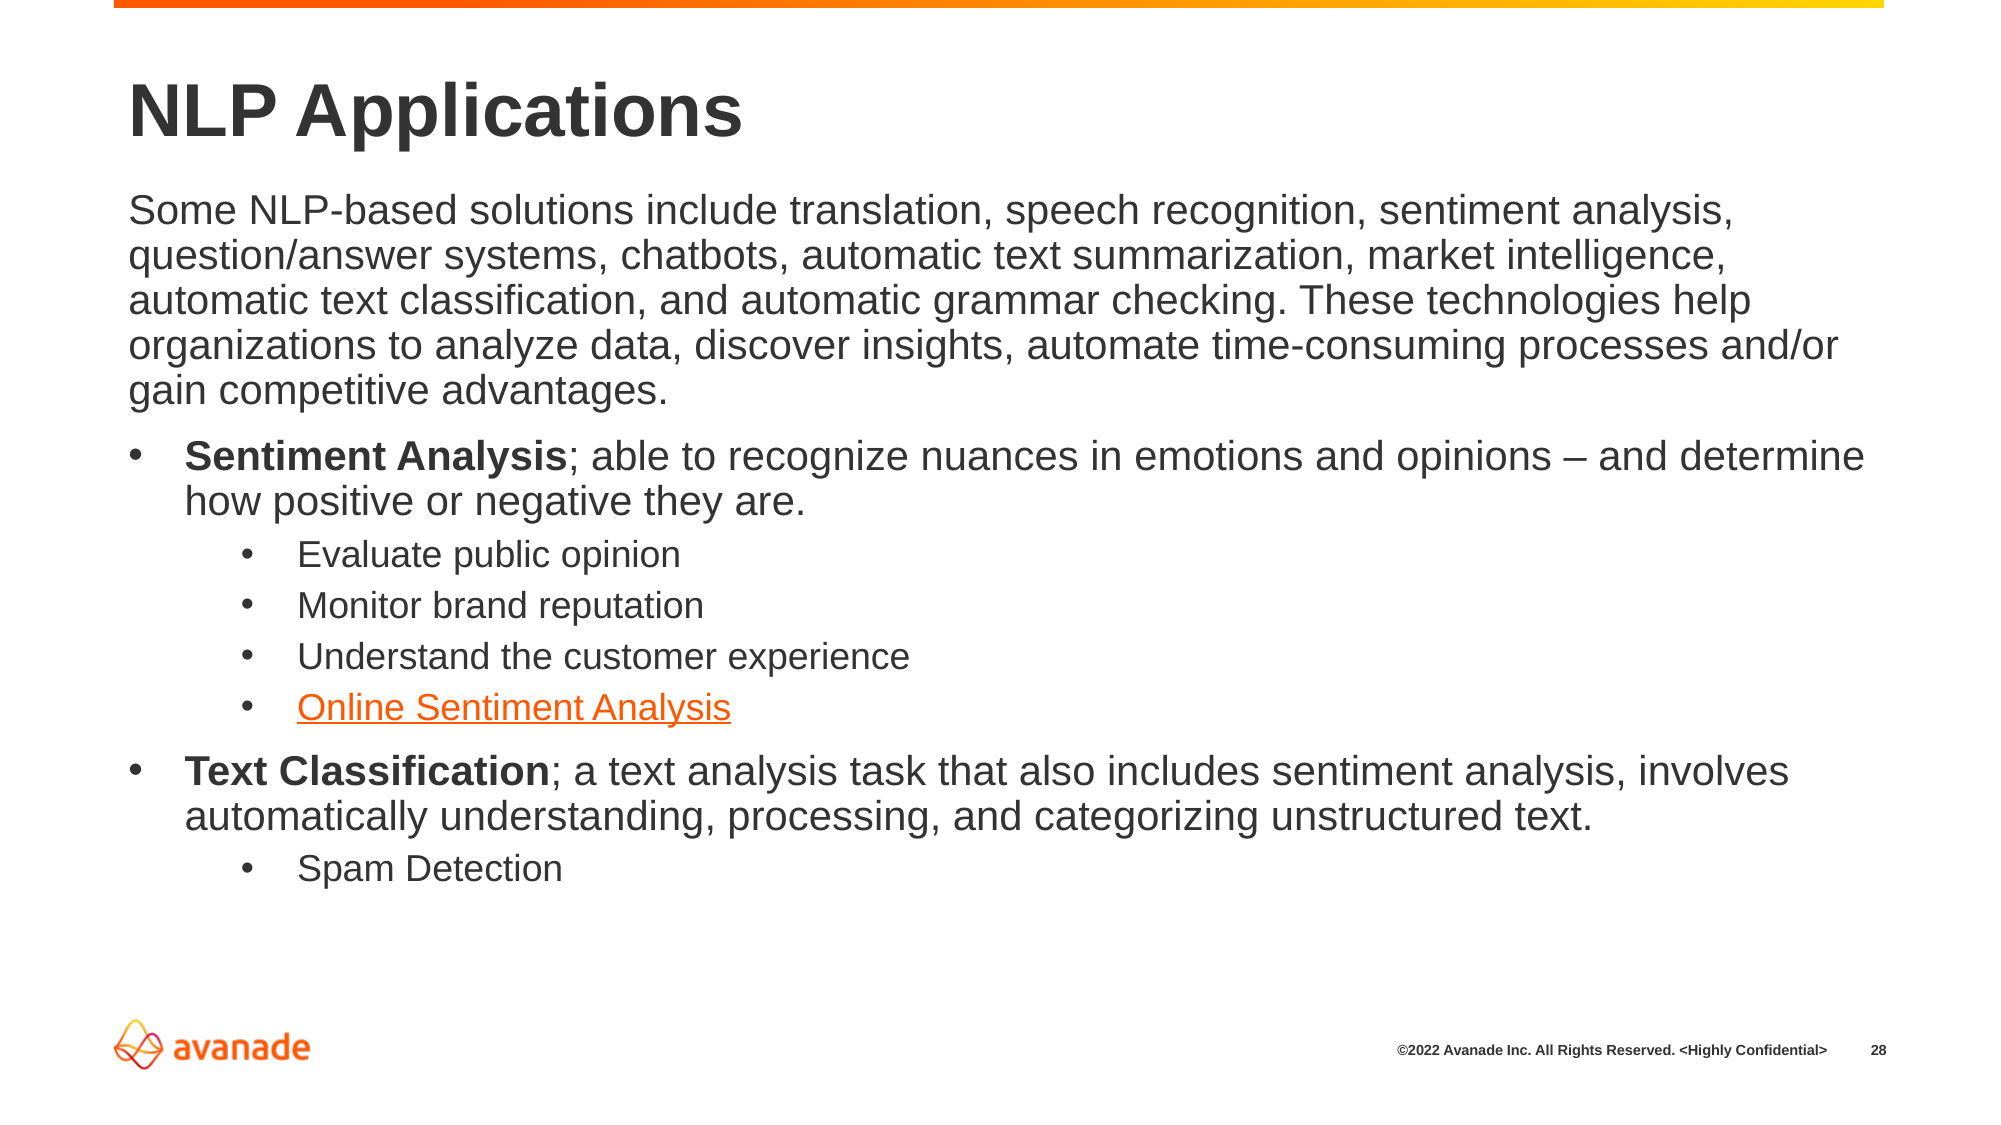

# NLP Applications
Some NLP-based solutions include translation, speech recognition, sentiment analysis, question/answer systems, chatbots, automatic text summarization, market intelligence, automatic text classification, and automatic grammar checking. These technologies help organizations to analyze data, discover insights, automate time-consuming processes and/or gain competitive advantages.
Sentiment Analysis; able to recognize nuances in emotions and opinions ‒ and determine how positive or negative they are.
Evaluate public opinion
Monitor brand reputation
Understand the customer experience
Online Sentiment Analysis
Text Classification; a text analysis task that also includes sentiment analysis, involves automatically understanding, processing, and categorizing unstructured text.
Spam Detection